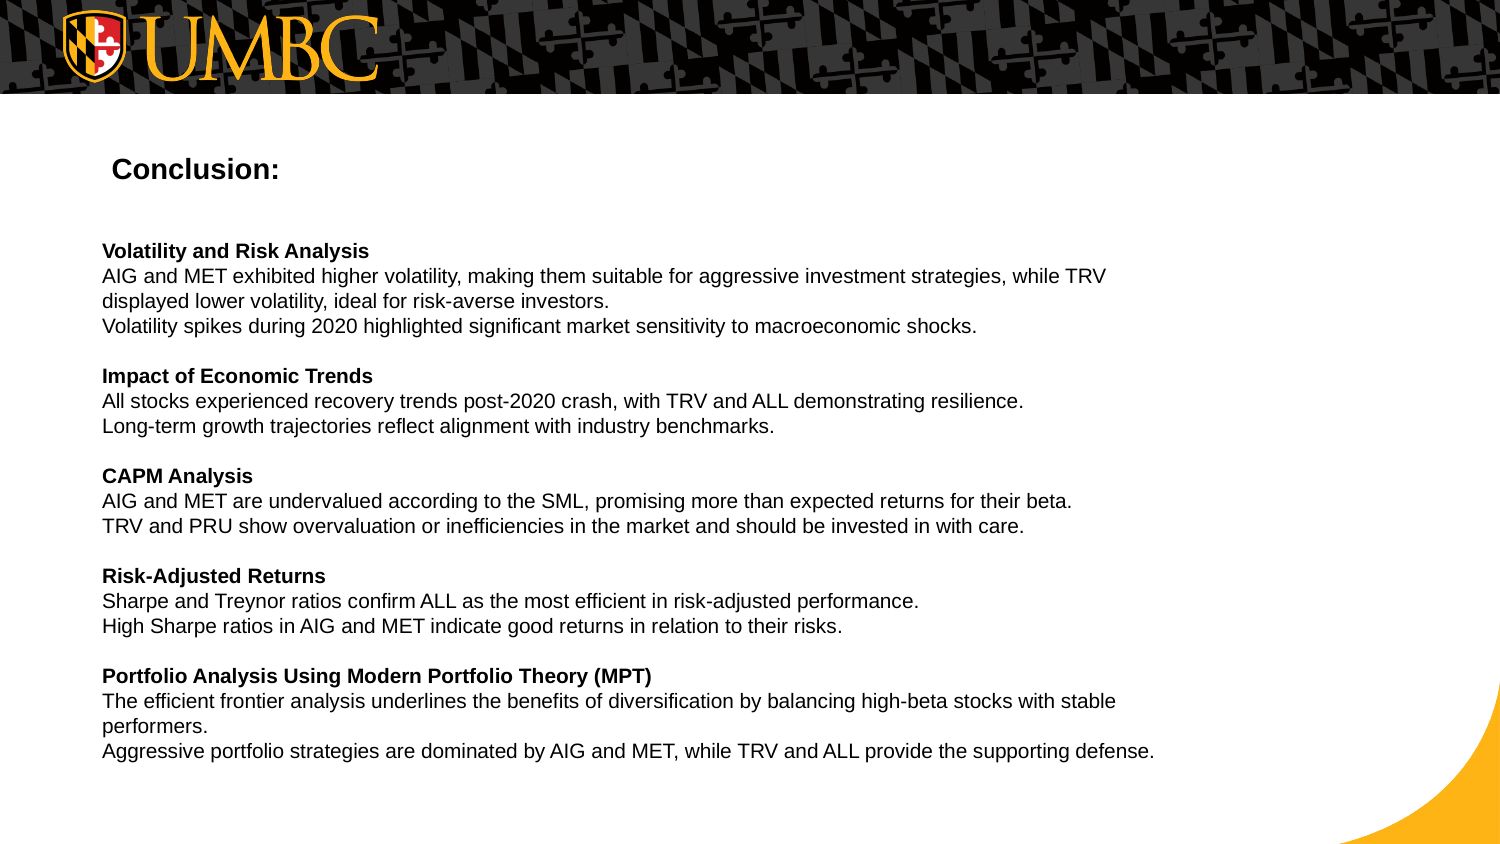

Conclusion:
Volatility and Risk Analysis
AIG and MET exhibited higher volatility, making them suitable for aggressive investment strategies, while TRV displayed lower volatility, ideal for risk-averse investors.
Volatility spikes during 2020 highlighted significant market sensitivity to macroeconomic shocks.

Impact of Economic Trends
All stocks experienced recovery trends post-2020 crash, with TRV and ALL demonstrating resilience.
Long-term growth trajectories reflect alignment with industry benchmarks.

CAPM Analysis
AIG and MET are undervalued according to the SML, promising more than expected returns for their beta.
TRV and PRU show overvaluation or inefficiencies in the market and should be invested in with care.

Risk-Adjusted Returns
Sharpe and Treynor ratios confirm ALL as the most efficient in risk-adjusted performance.
High Sharpe ratios in AIG and MET indicate good returns in relation to their risks.

Portfolio Analysis Using Modern Portfolio Theory (MPT)
The efficient frontier analysis underlines the benefits of diversification by balancing high-beta stocks with stable performers.
Aggressive portfolio strategies are dominated by AIG and MET, while TRV and ALL provide the supporting defense.